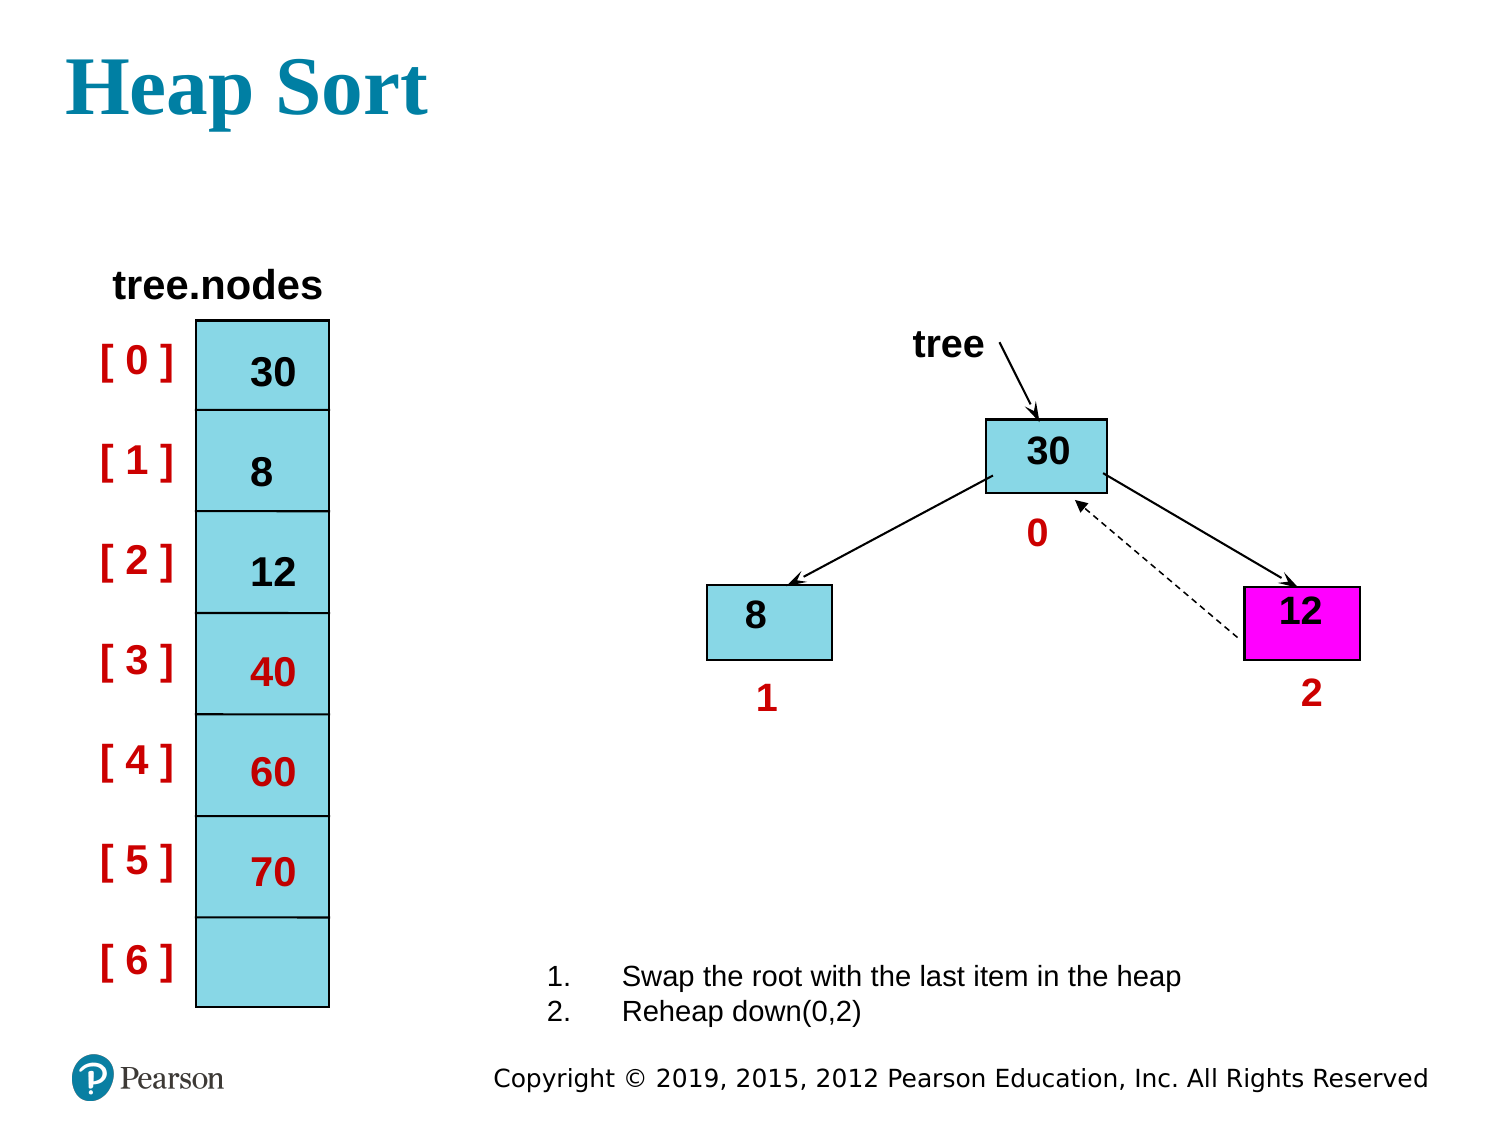

# Heap Sort
tree.nodes

[ 0 ]

[ 1 ]

[ 2 ]

[ 3 ]

[ 4 ]

[ 5 ]

[ 6 ]
30

8

12

40

60

70

tree

 30

 0

12

  2
 8

  1

Swap the root with the last item in the heap
Reheap down(0,2)
32